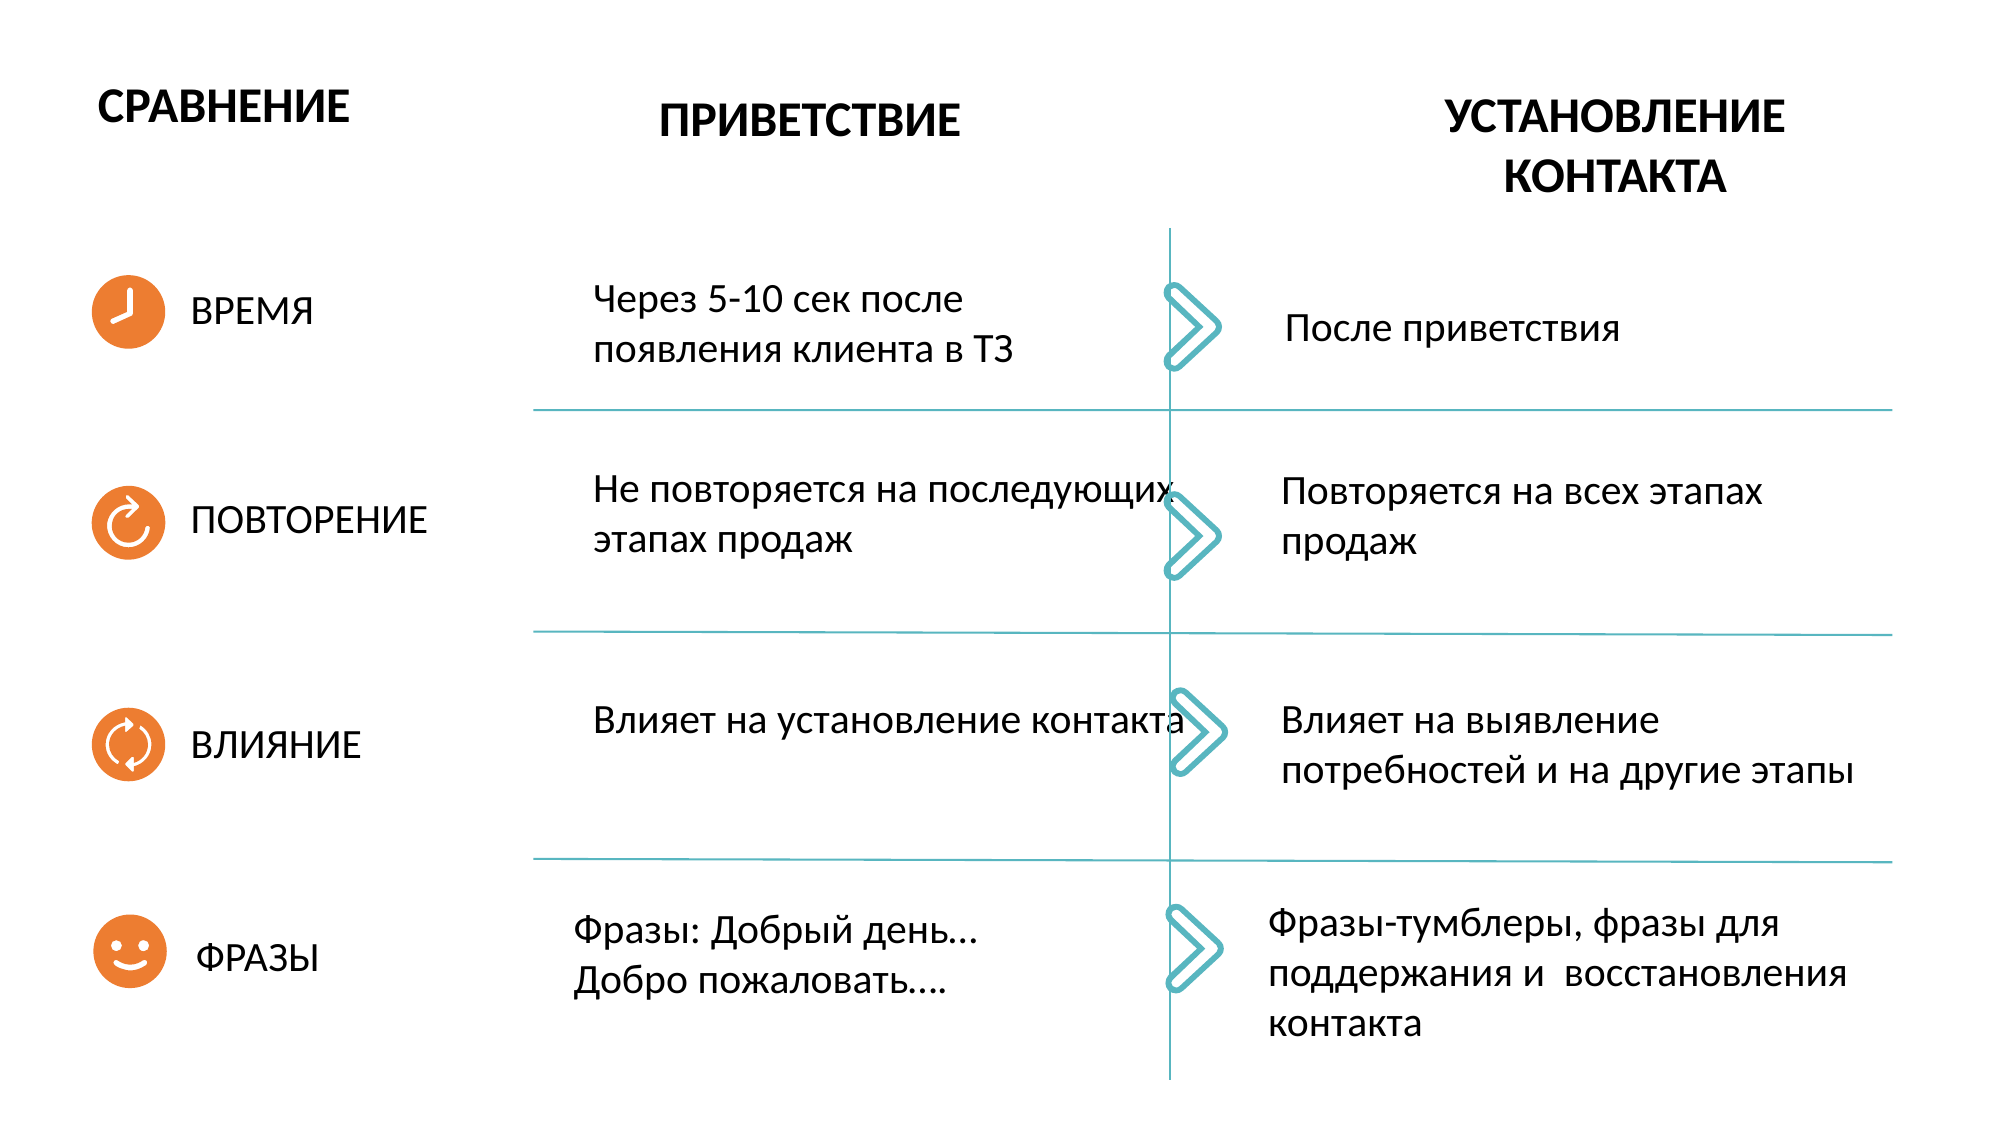

# СРАВНЕНИЕ
УСТАНОВЛЕНИЕ
КОНТАКТА
ПРИВЕТСТВИЕ
Через 5-10 сек после появления клиента в ТЗ

ВРЕМЯ

После приветствия
Не повторяется на последующих этапах продаж
Повторяется на всех этапах продаж

ПОВТОРЕНИЕ

Влияет на установление контакта
Влияет на выявление потребностей и на другие этапы

ВЛИЯНИЕ
Фразы-тумблеры, фразы для поддержания и  восстановления контакта
Фразы: Добрый день… Добро пожаловать….

ФРАЗЫ